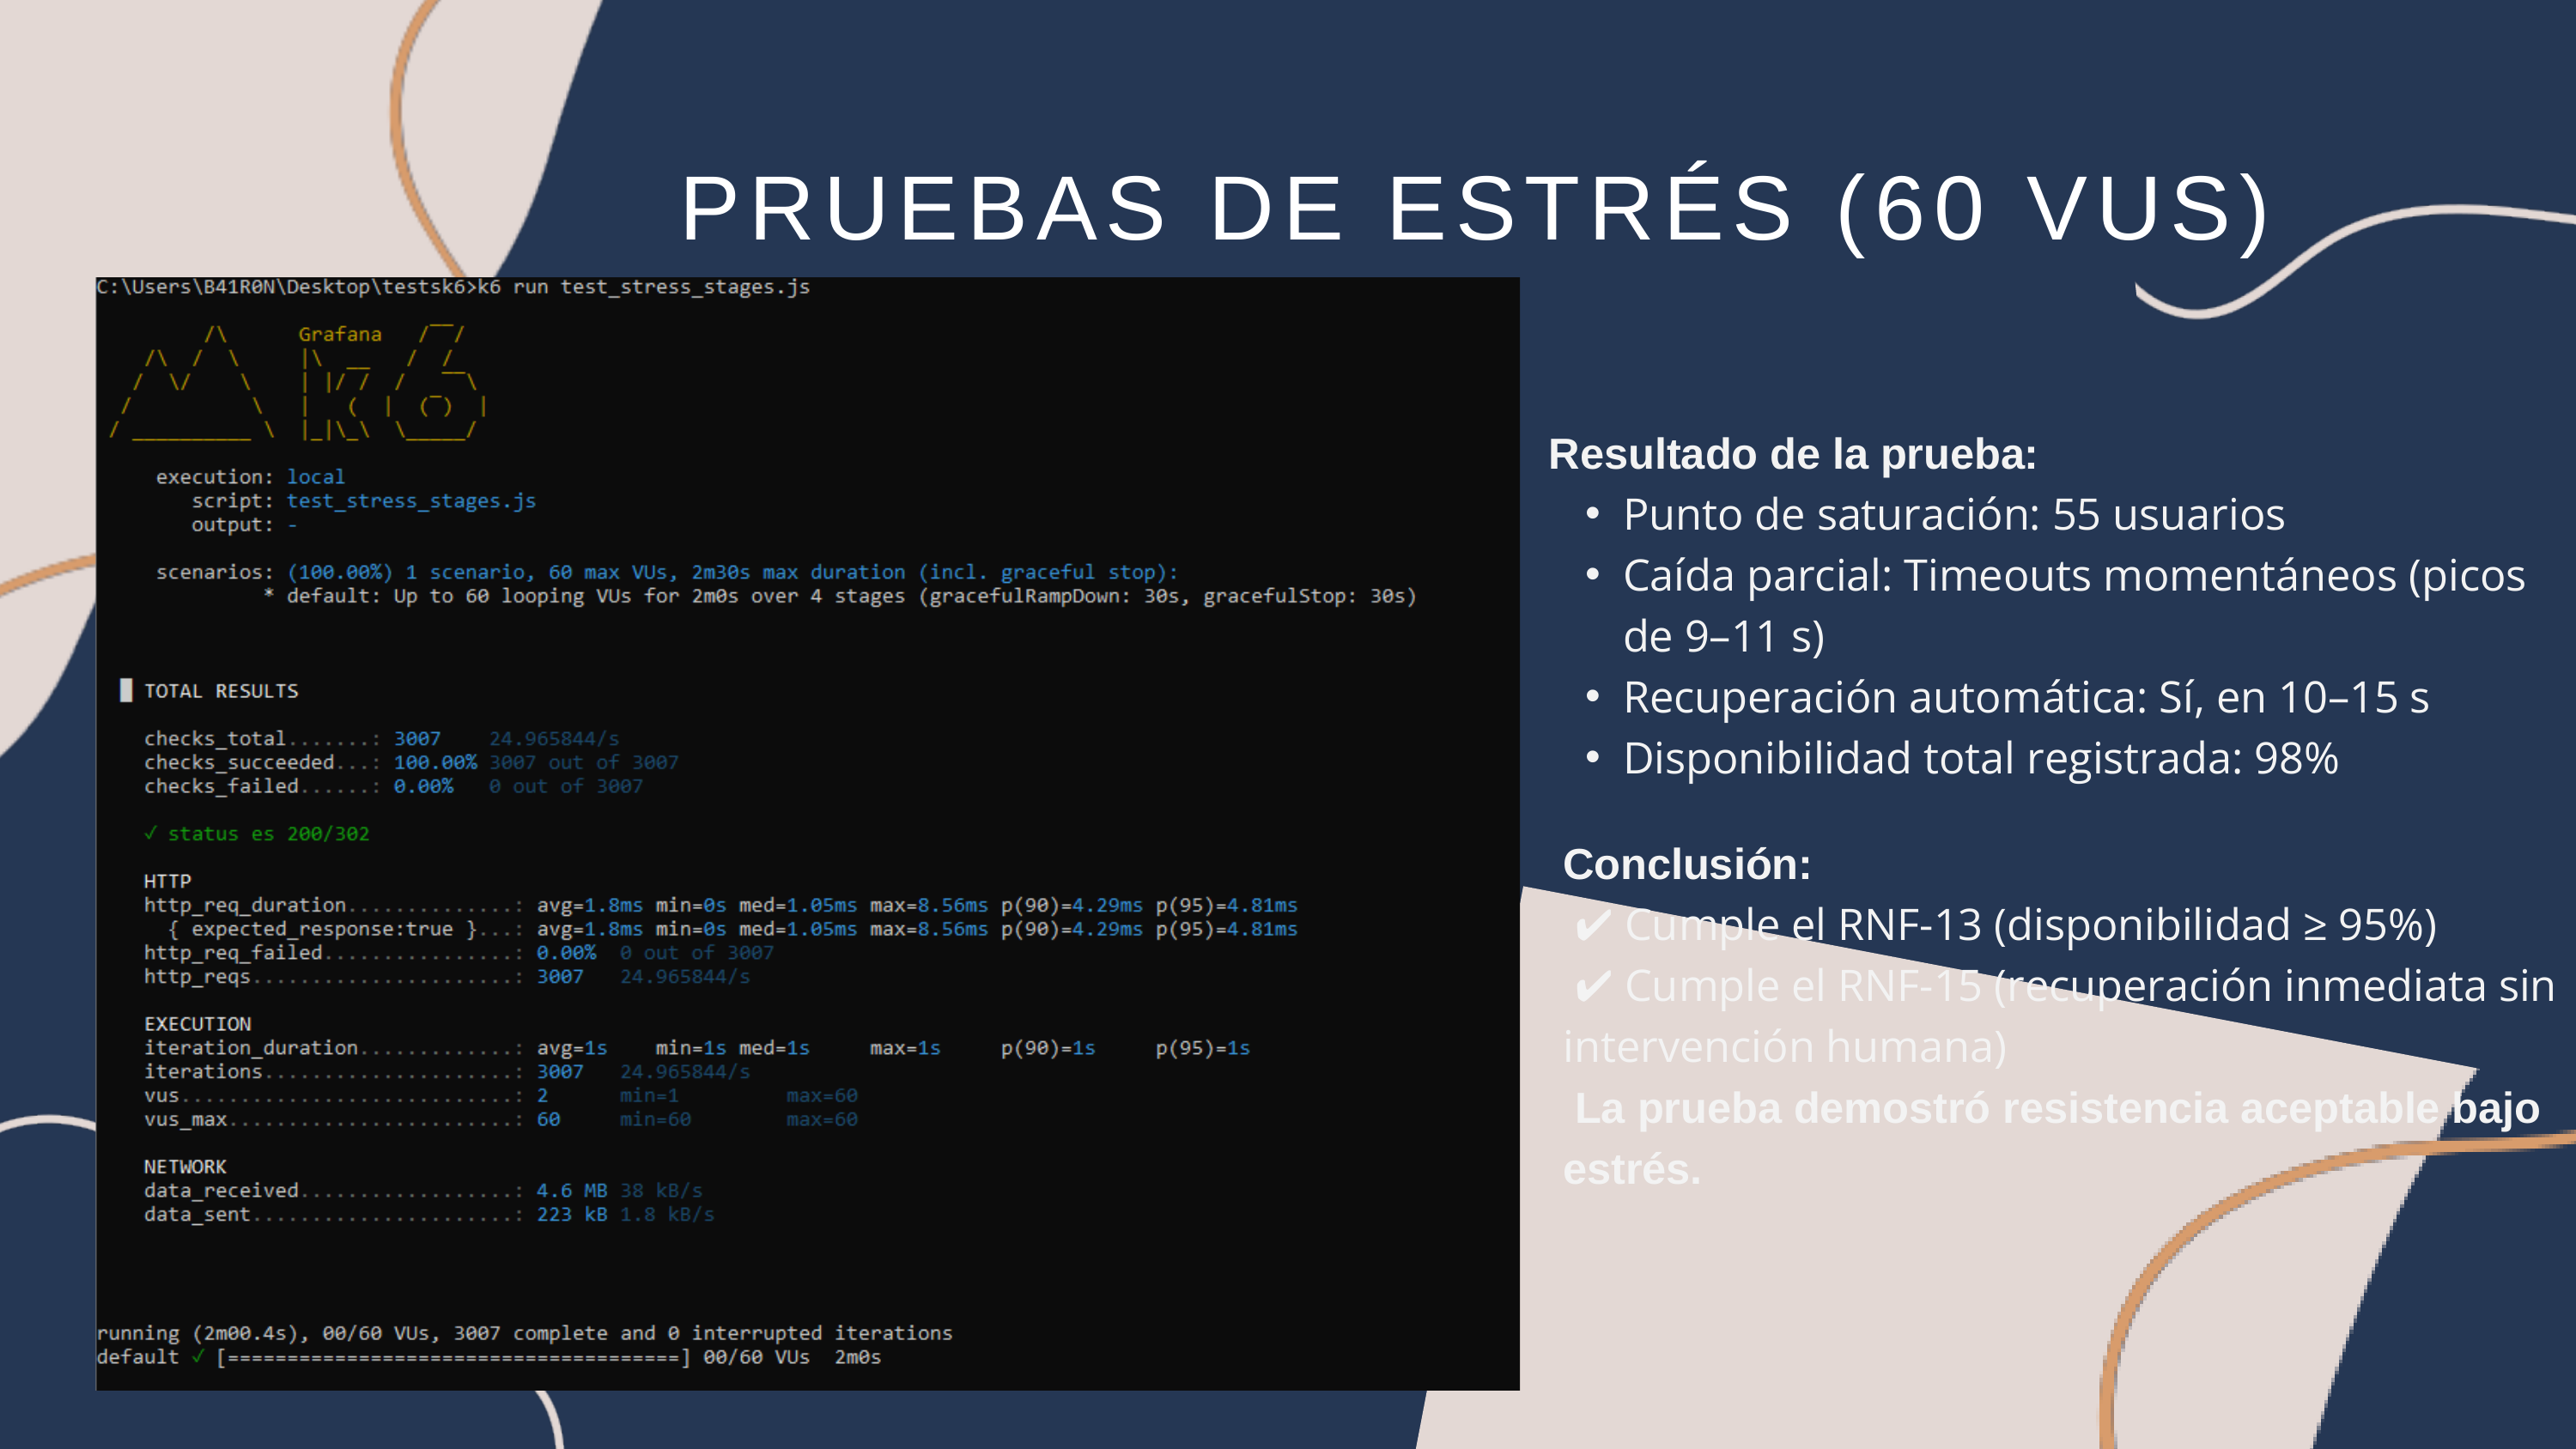

PRUEBAS DE ESTRÉS (60 VUS)

Resultado de la prueba:
Punto de saturación: 55 usuarios
Caída parcial: Timeouts momentáneos (picos de 9–11 s)
Recuperación automática: Sí, en 10–15 s
Disponibilidad total registrada: 98%

Conclusión:
 ✔ Cumple el RNF-13 (disponibilidad ≥ 95%)
 ✔ Cumple el RNF-15 (recuperación inmediata sin intervención humana)
 La prueba demostró resistencia aceptable bajo estrés.